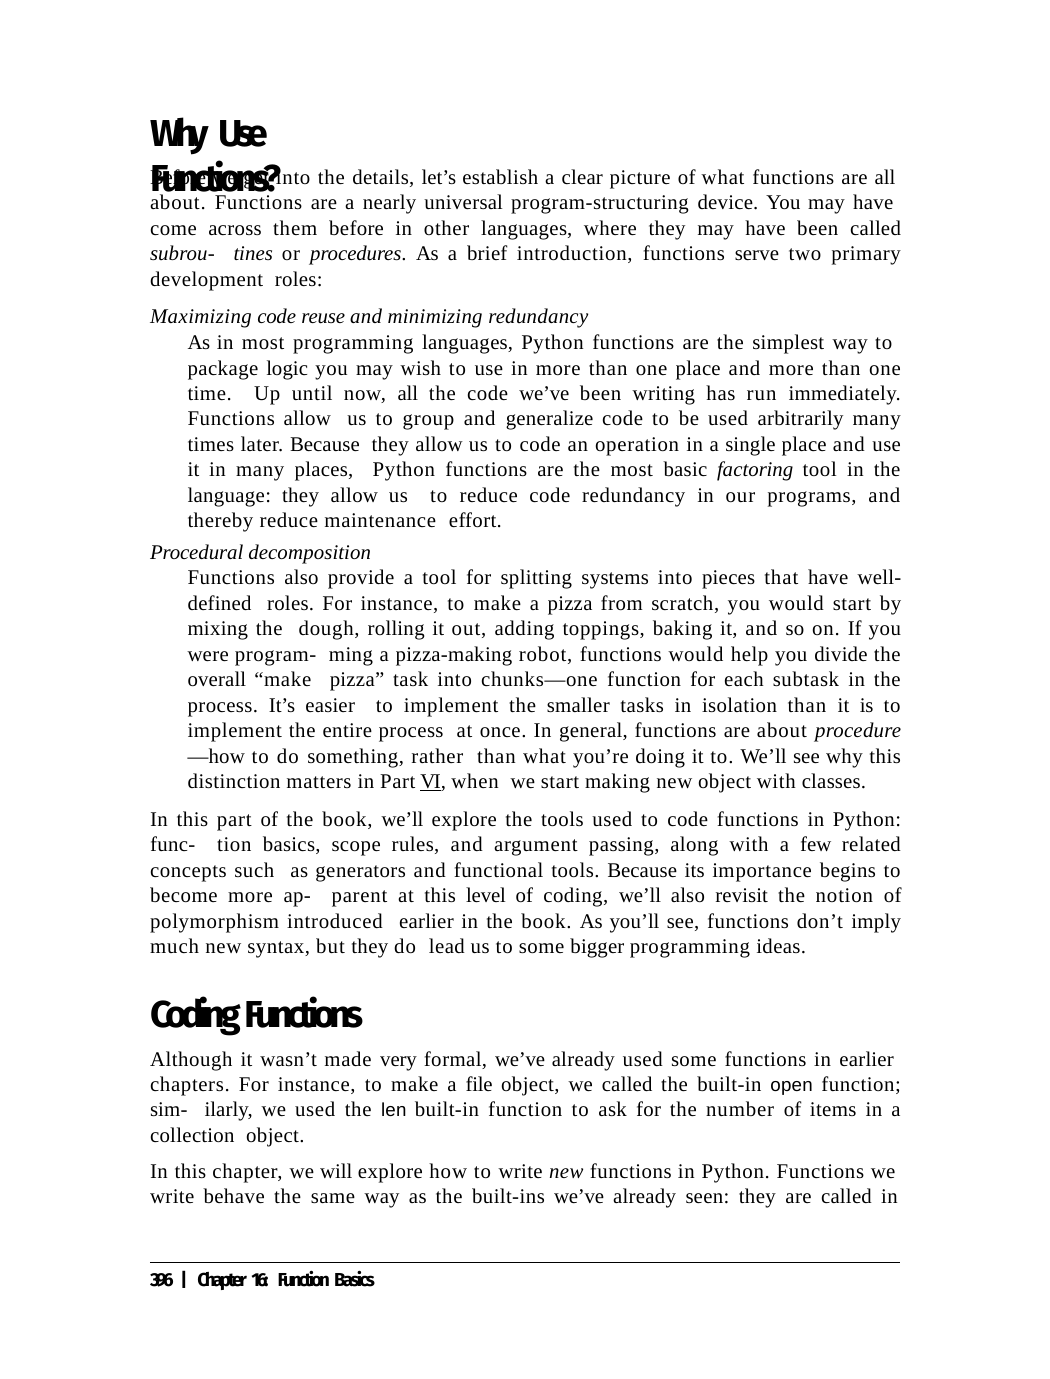

# Why Use Functions?
Before we get into the details, let’s establish a clear picture of what functions are all  about. Functions are a nearly universal program-structuring device. You may have  come across them before in other languages, where they may have been called subrou-  tines or procedures. As a brief introduction, functions serve two primary development  roles:
Maximizing code reuse and minimizing redundancy
As in most programming languages, Python functions are the simplest way to  package logic you may wish to use in more than one place and more than one time.  Up until now, all the code we’ve been writing has run immediately. Functions allow  us to group and generalize code to be used arbitrarily many times later. Because  they allow us to code an operation in a single place and use it in many places,  Python functions are the most basic factoring tool in the language: they allow us  to reduce code redundancy in our programs, and thereby reduce maintenance  effort.
Procedural decomposition
Functions also provide a tool for splitting systems into pieces that have well-defined  roles. For instance, to make a pizza from scratch, you would start by mixing the  dough, rolling it out, adding toppings, baking it, and so on. If you were program-  ming a pizza-making robot, functions would help you divide the overall “make  pizza” task into chunks—one function for each subtask in the process. It’s easier  to implement the smaller tasks in isolation than it is to implement the entire process  at once. In general, functions are about procedure—how to do something, rather  than what you’re doing it to. We’ll see why this distinction matters in Part VI, when  we start making new object with classes.
In this part of the book, we’ll explore the tools used to code functions in Python: func-  tion basics, scope rules, and argument passing, along with a few related concepts such  as generators and functional tools. Because its importance begins to become more ap-  parent at this level of coding, we’ll also revisit the notion of polymorphism introduced  earlier in the book. As you’ll see, functions don’t imply much new syntax, but they do  lead us to some bigger programming ideas.

Coding Functions
Although it wasn’t made very formal, we’ve already used some functions in earlier  chapters. For instance, to make a file object, we called the built-in open function; sim-  ilarly, we used the len built-in function to ask for the number of items in a collection  object.
In this chapter, we will explore how to write new functions in Python. Functions we  write behave the same way as the built-ins we’ve already seen: they are called in

396  |  Chapter 16:  Function Basics